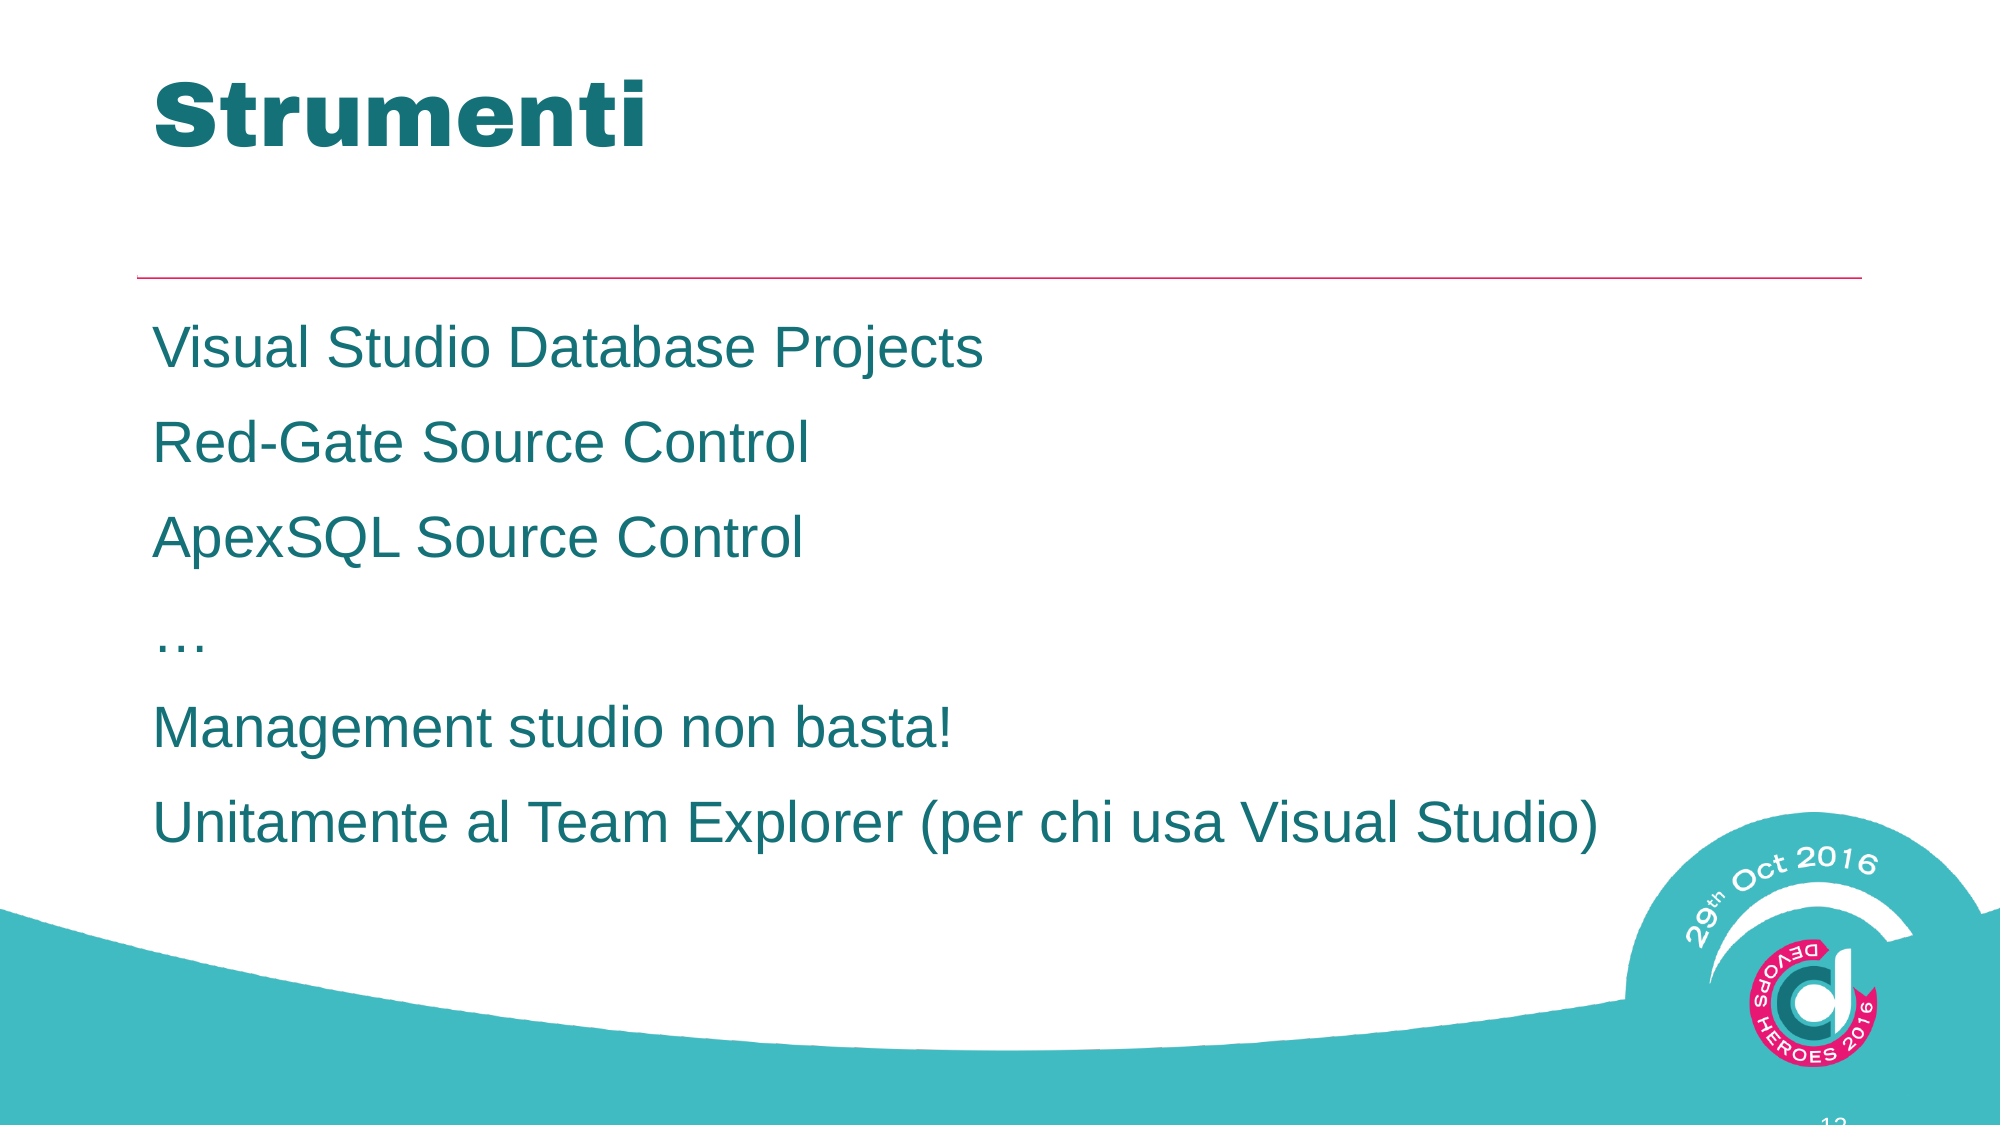

# Strumenti
Visual Studio Database Projects
Red-Gate Source Control
ApexSQL Source Control
…
Management studio non basta!
Unitamente al Team Explorer (per chi usa Visual Studio)
12